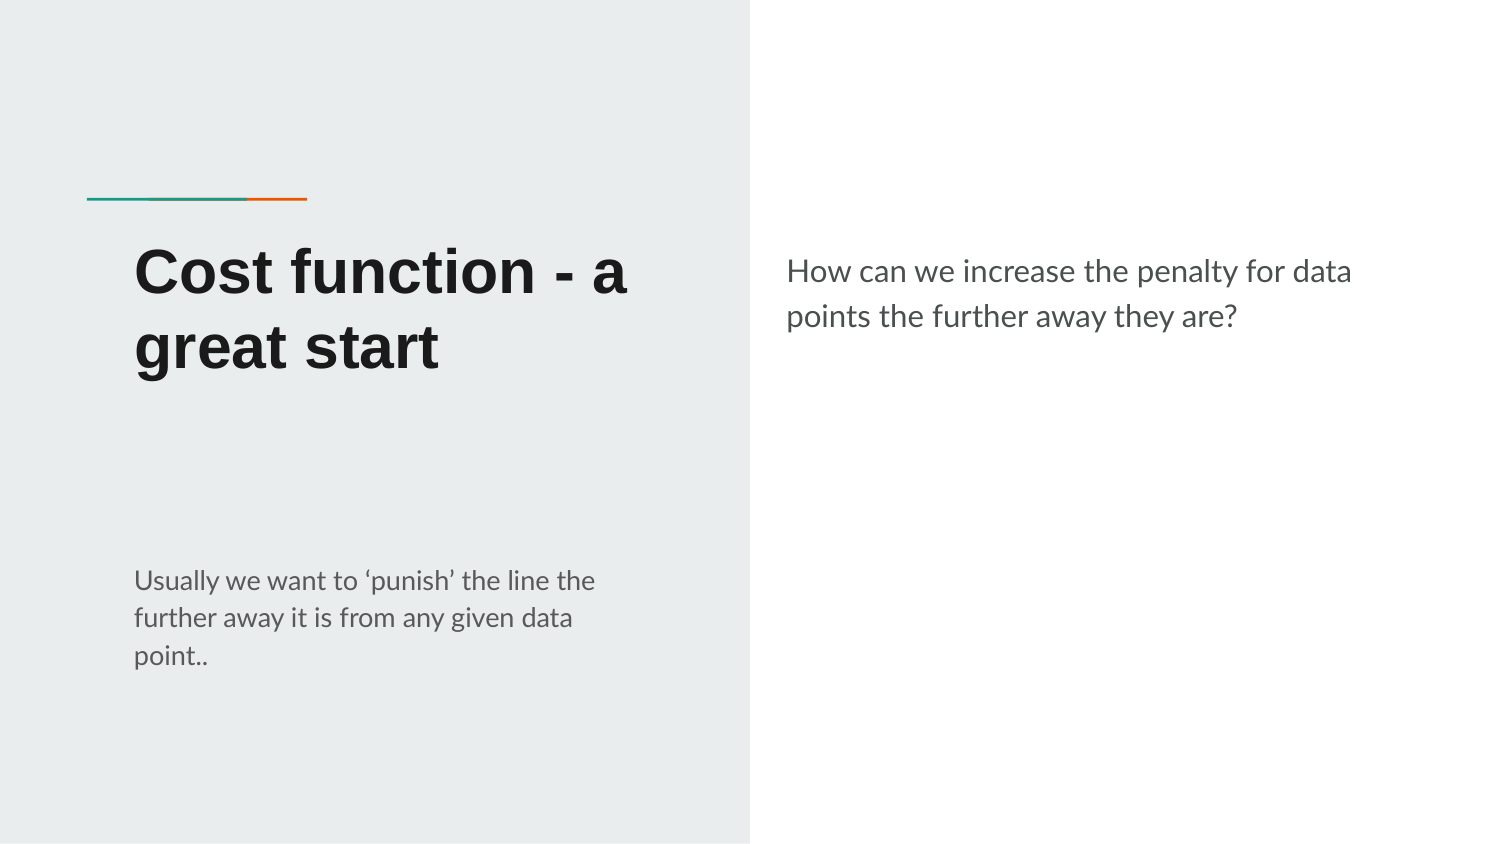

# Cost function - a great start
How can we increase the penalty for data points the further away they are?
Usually we want to ‘punish’ the line the further away it is from any given data point..